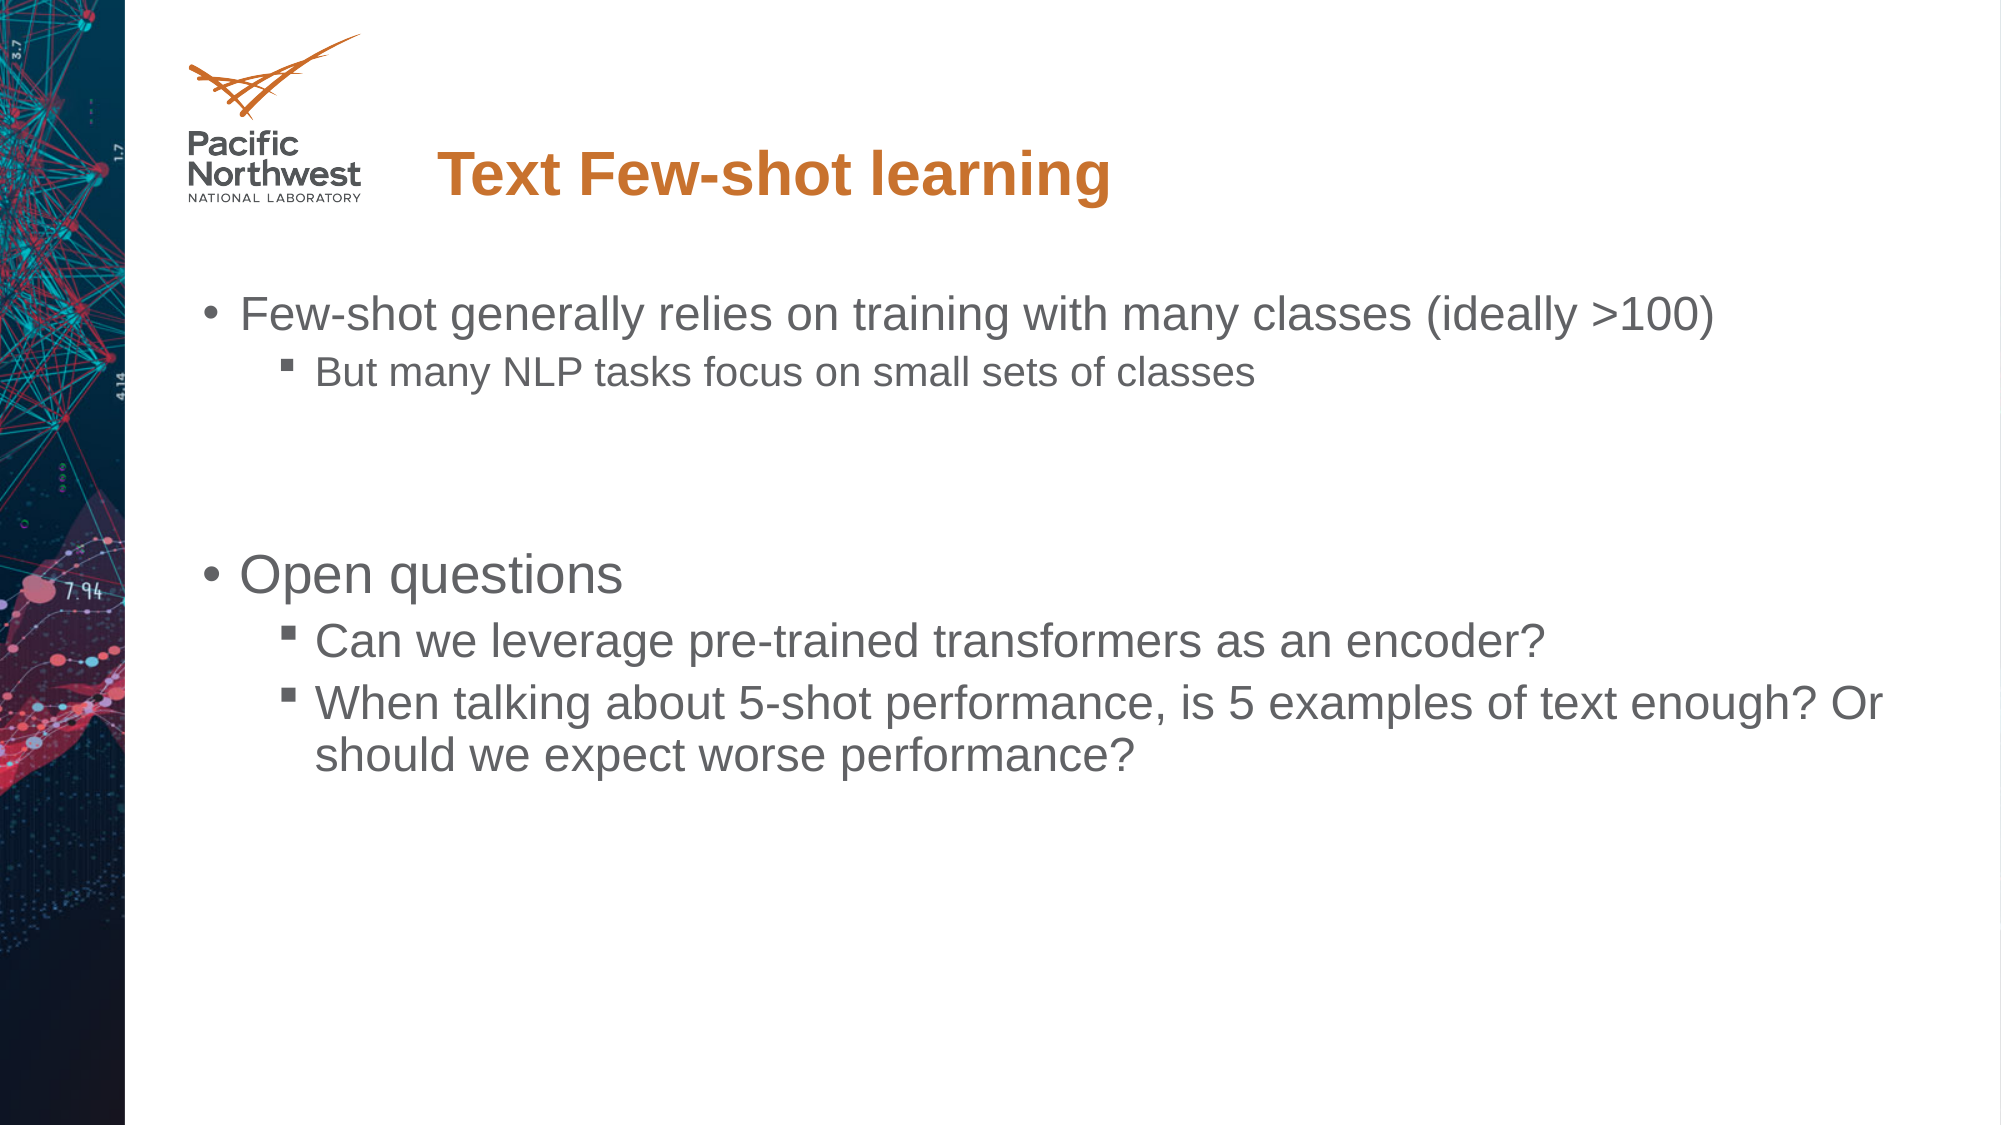

# Text Few-shot learning
Few-shot generally relies on training with many classes (ideally >100)
But many NLP tasks focus on small sets of classes

Open questions
Can we leverage pre-trained transformers as an encoder?
When talking about 5-shot performance, is 5 examples of text enough? Or should we expect worse performance?